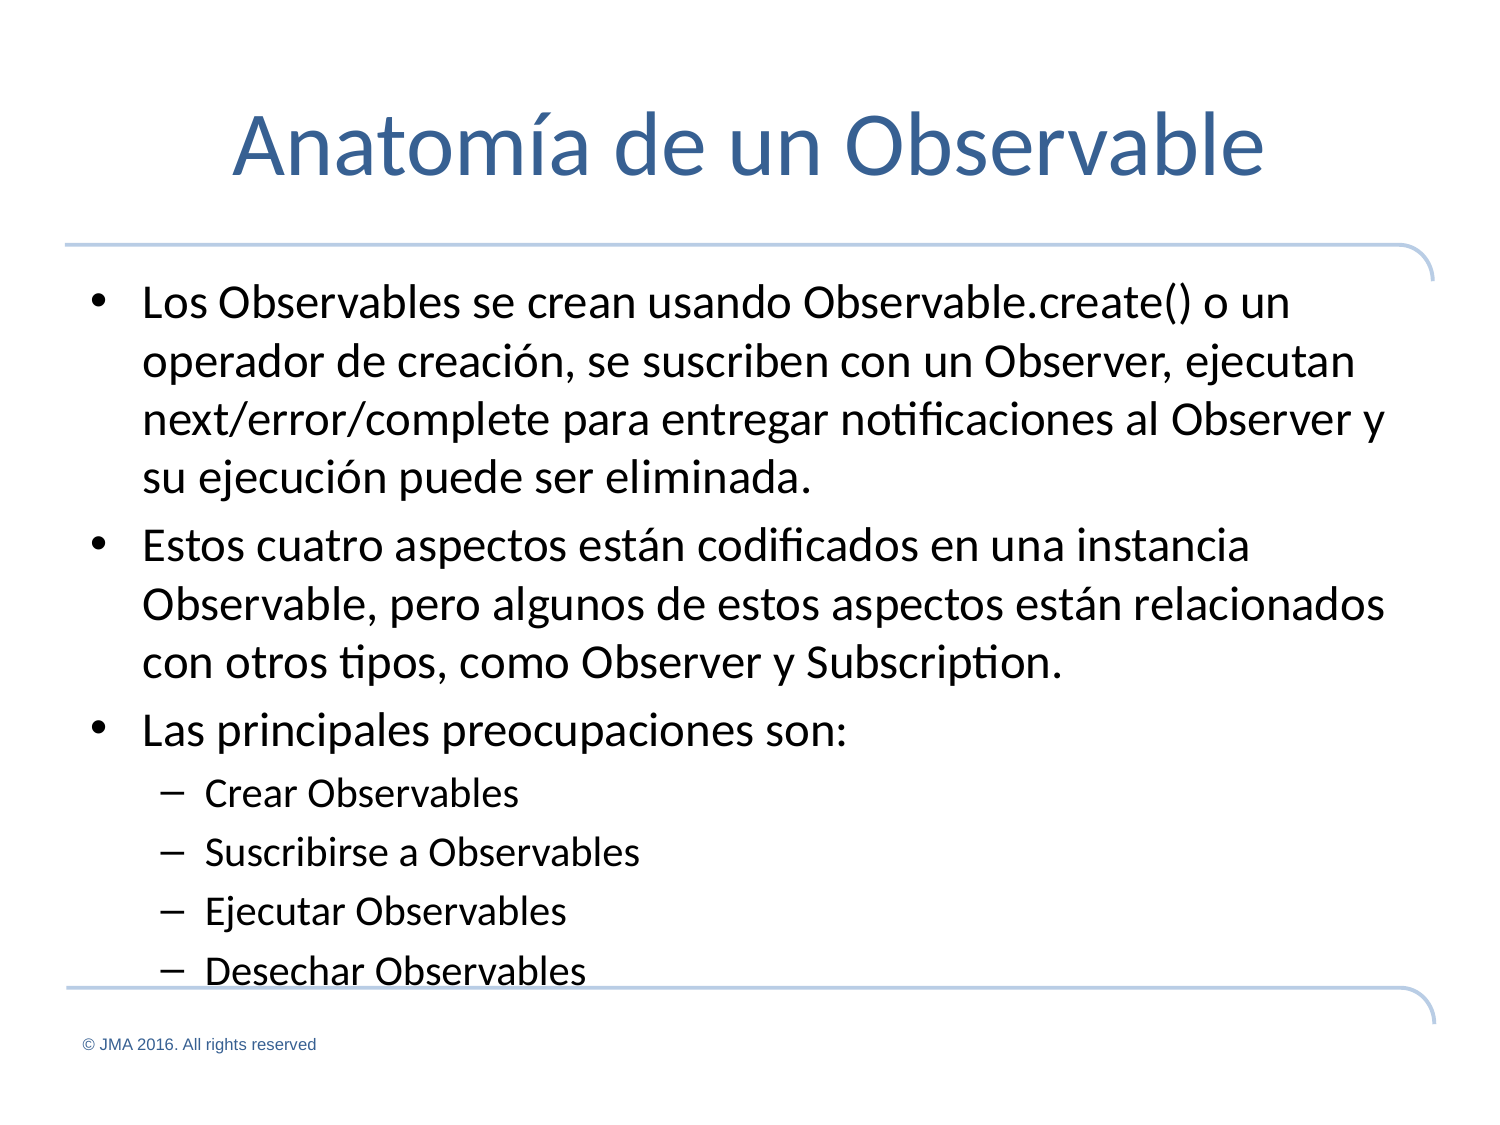

# Anatomía de un Observable
Los Observables se crean usando Observable.create() o un operador de creación, se suscriben con un Observer, ejecutan next/error/complete para entregar notificaciones al Observer y su ejecución puede ser eliminada.
Estos cuatro aspectos están codificados en una instancia Observable, pero algunos de estos aspectos están relacionados con otros tipos, como Observer y Subscription.
Las principales preocupaciones son:
Crear Observables
Suscribirse a Observables
Ejecutar Observables
Desechar Observables